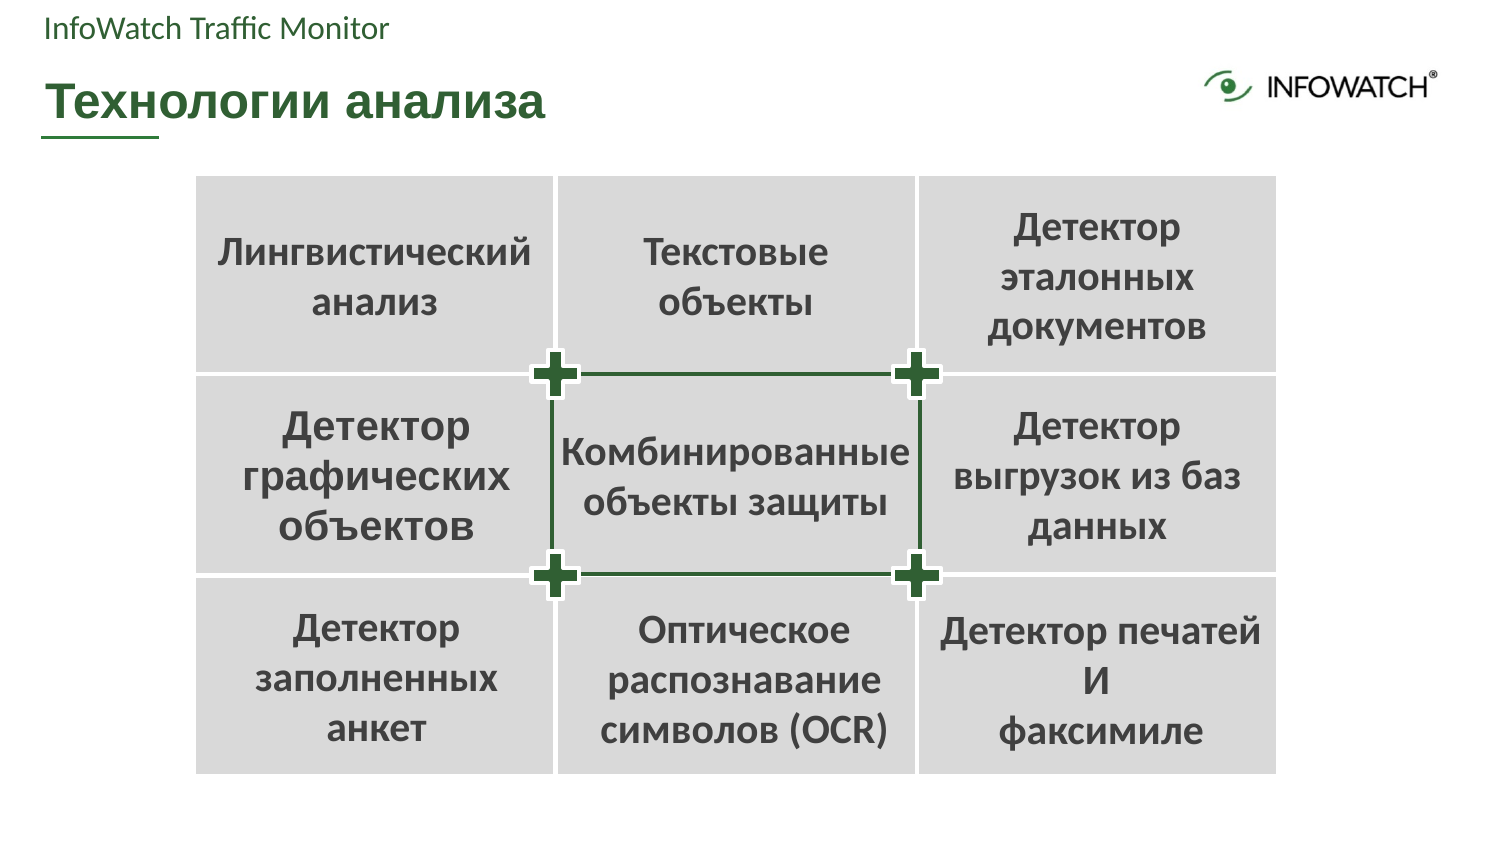

Технологии анализа

Детектор эталонных документов
Лингвистический анализ
Текстовые объекты
Детектор выгрузок из баз данных
Детектор графических объектов
Комбинированные объекты защиты
Детектор заполненных анкет
Оптическое распознавание символов (OCR)
Детектор печатей
И
факсимиле